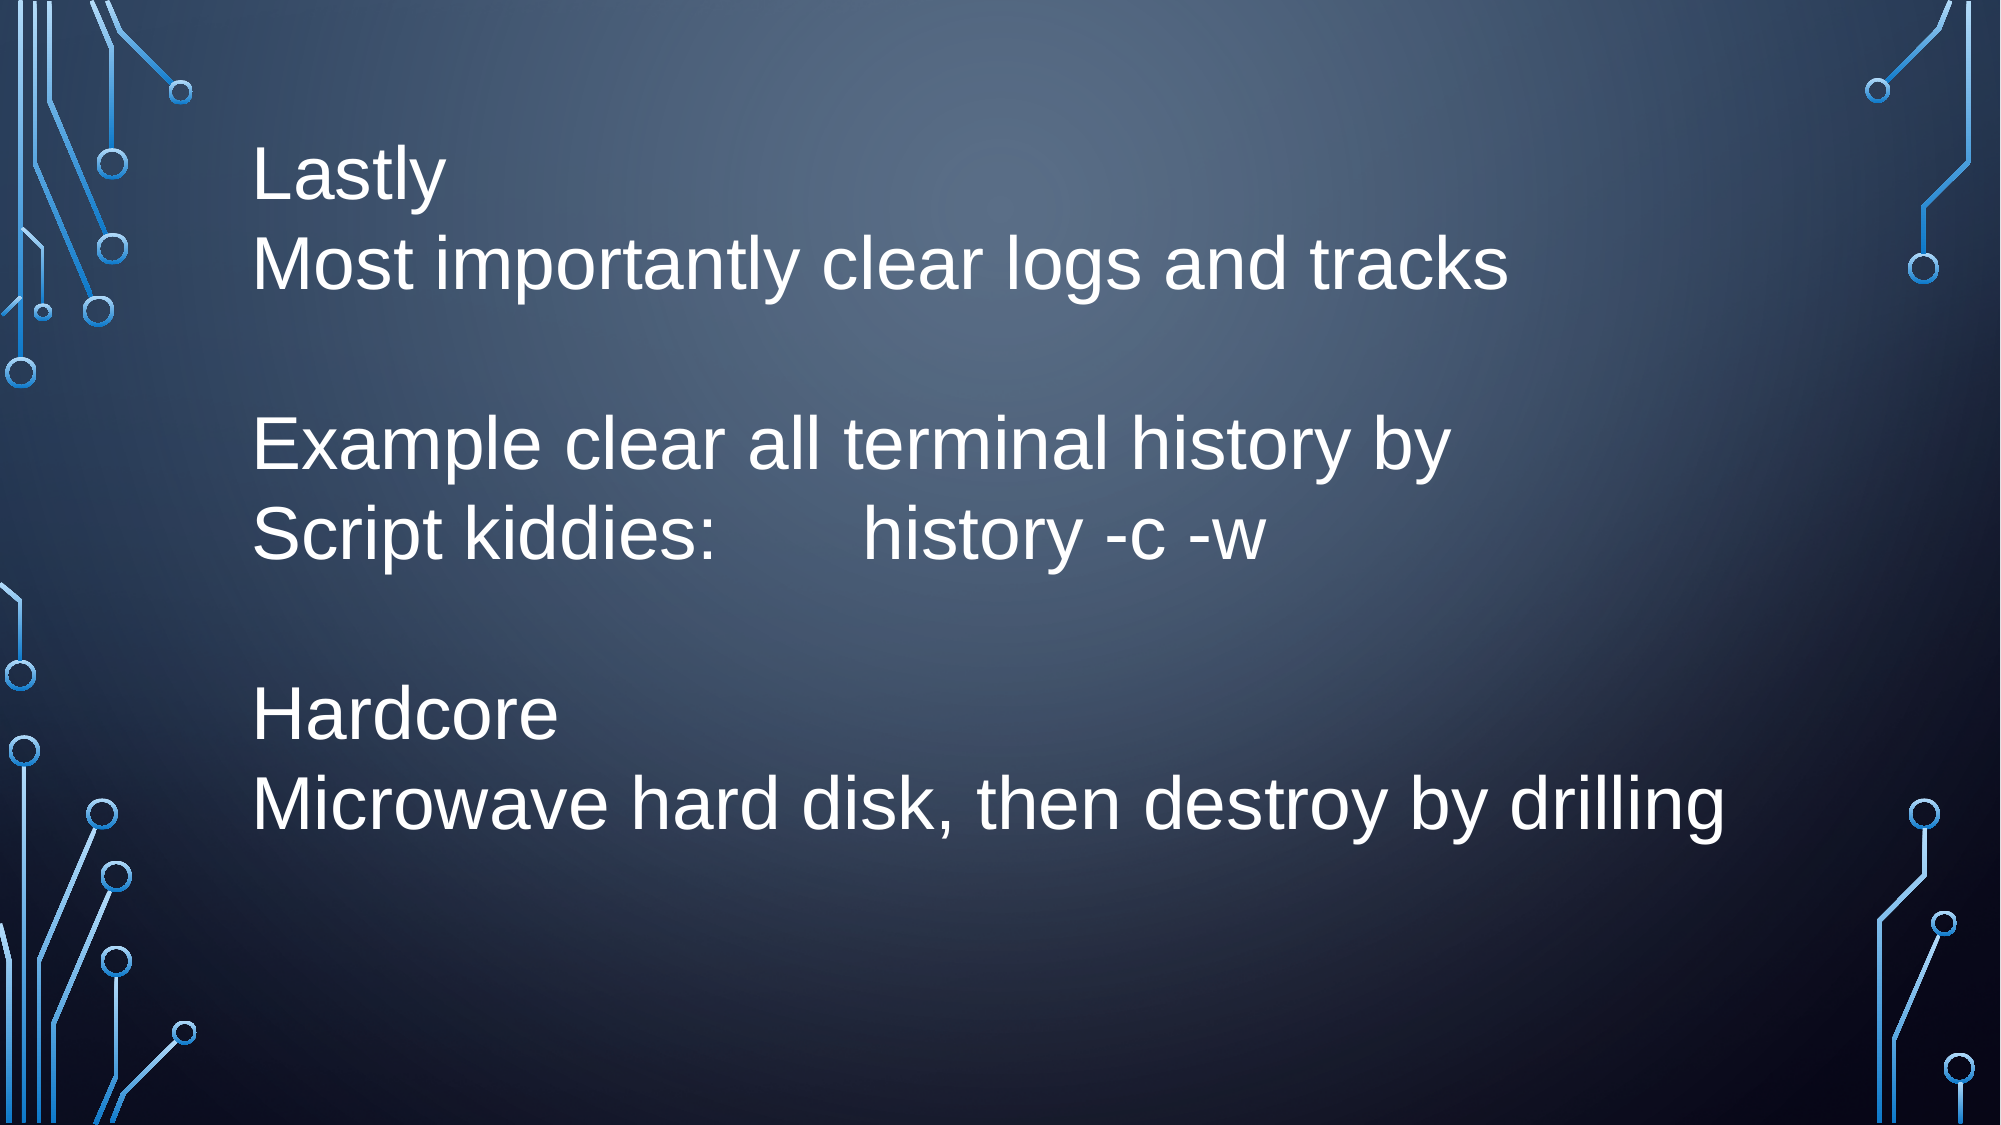

Lastly
Most importantly clear logs and tracks
Example clear all terminal history by
Script kiddies:       history -c -w
Hardcore
Microwave hard disk, then destroy by drilling